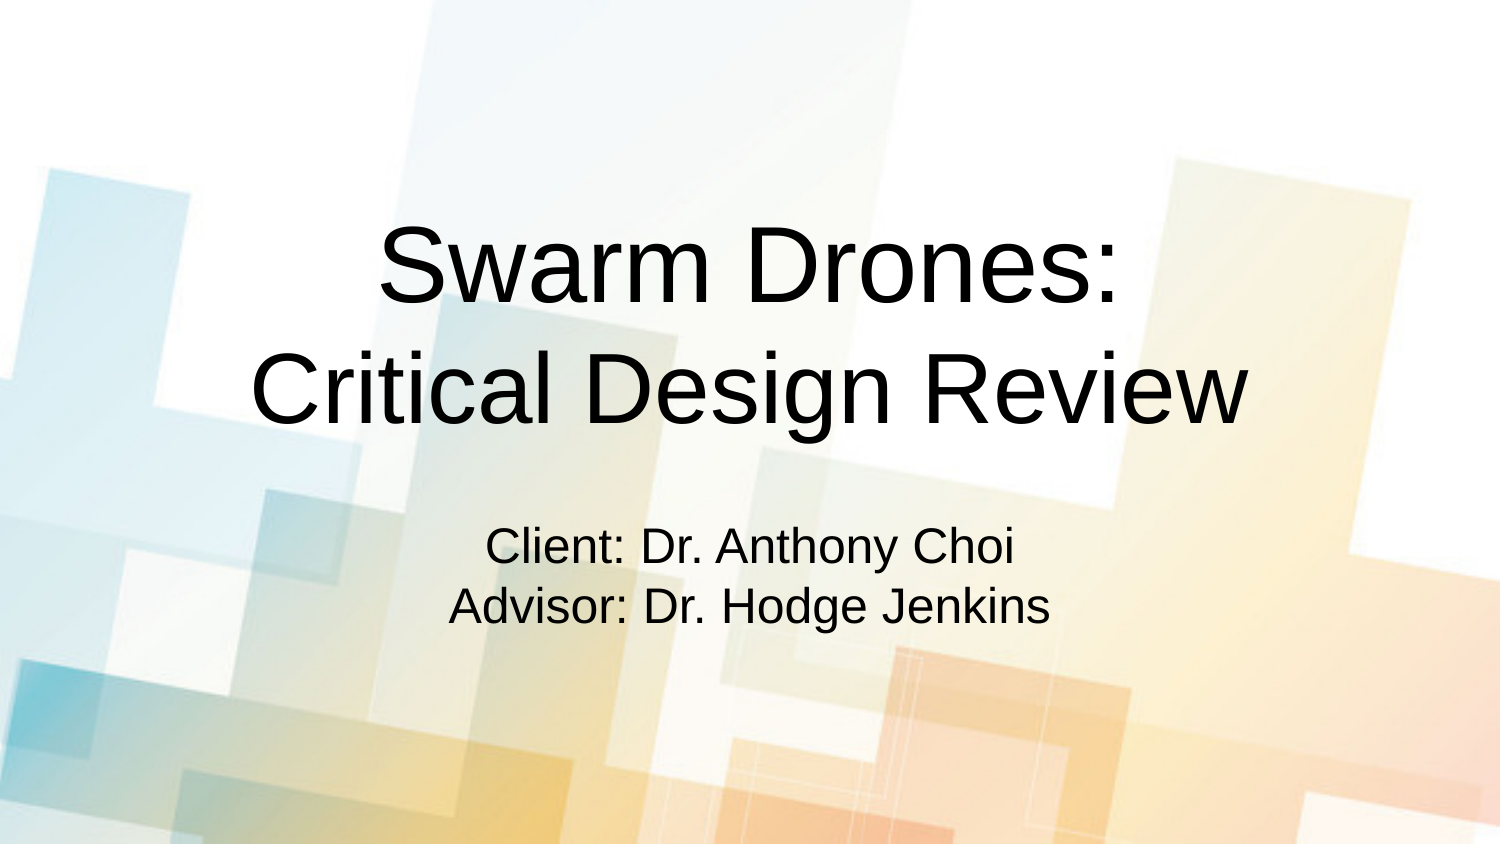

# Swarm Drones:
Critical Design Review
Client: Dr. Anthony Choi
Advisor: Dr. Hodge Jenkins